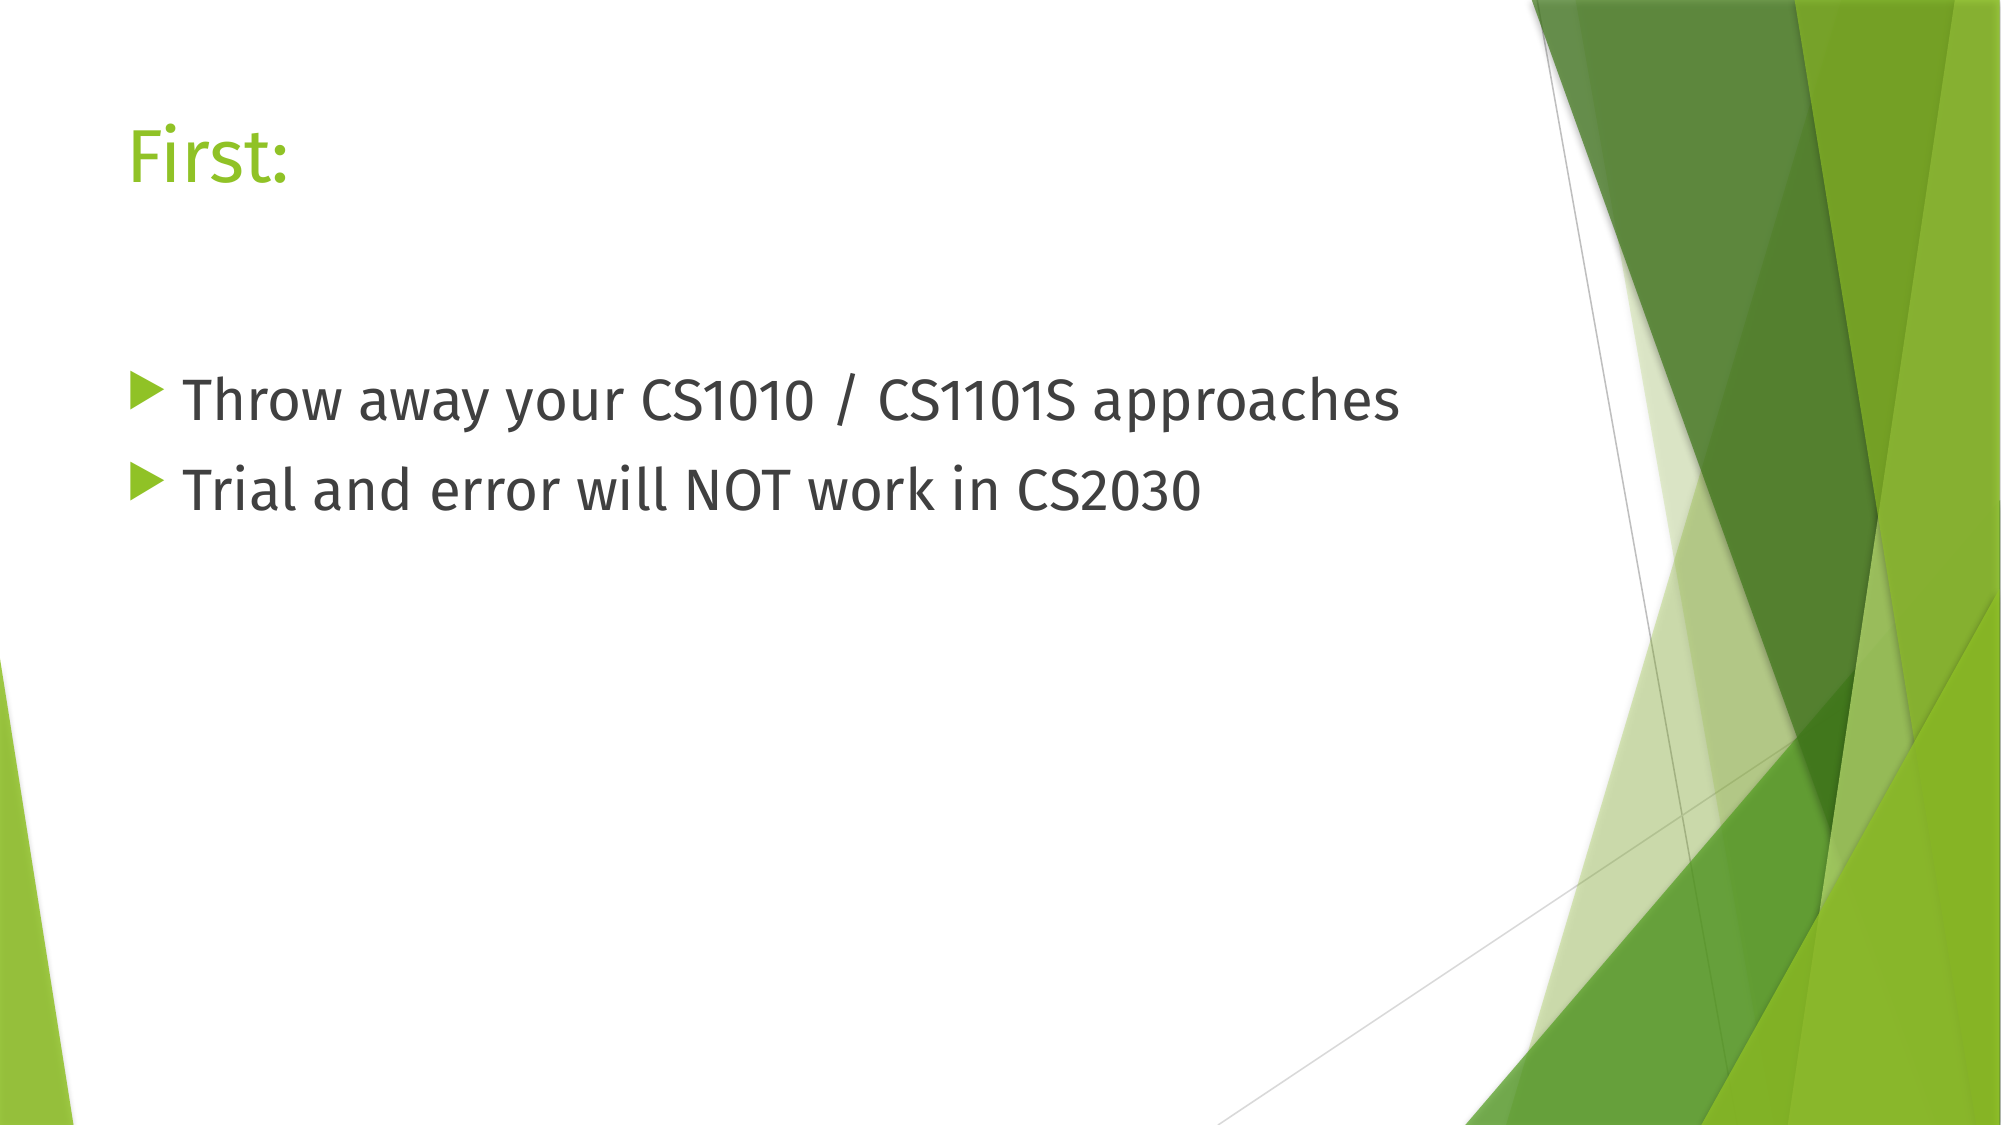

# First:
Throw away your CS1010 / CS1101S approaches
Trial and error will NOT work in CS2030